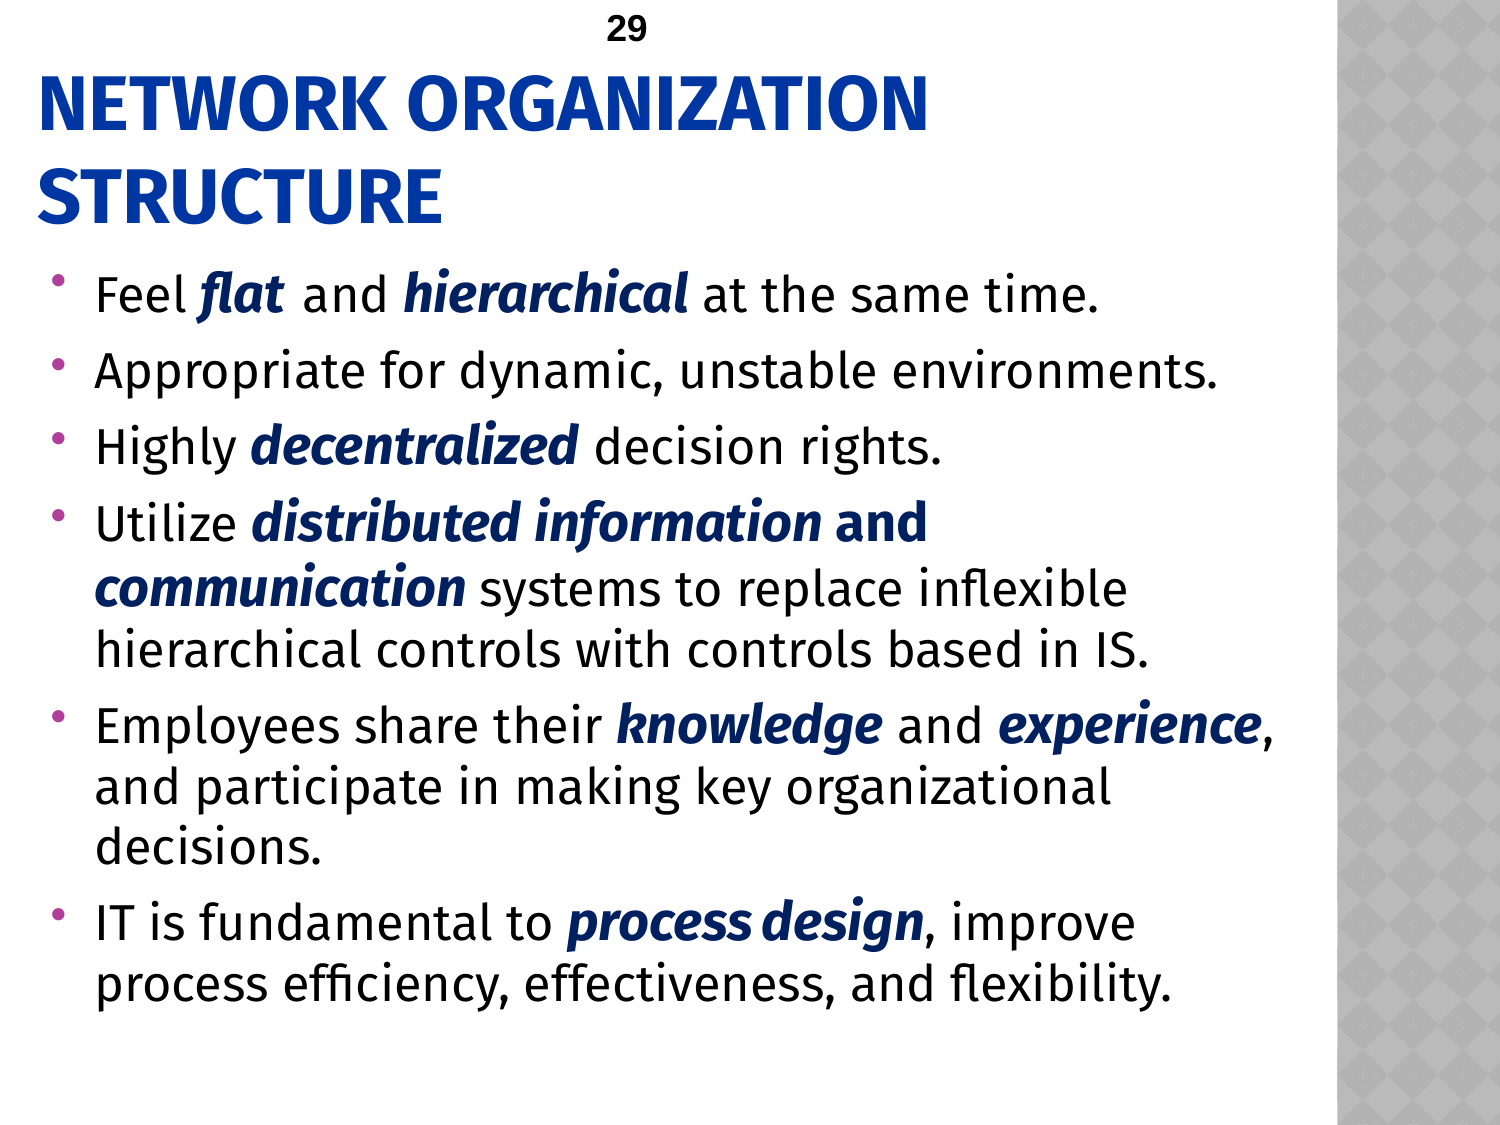

# Network Organization Structure
Feel flat and hierarchical at the same time.
Appropriate for dynamic, unstable environments.
Highly decentralized decision rights.
Utilize distributed information and communication systems to replace inflexible hierarchical controls with controls based in IS.
Employees share their knowledge and experience, and participate in making key organizational decisions.
IT is fundamental to process design, improve process efficiency, effectiveness, and flexibility.